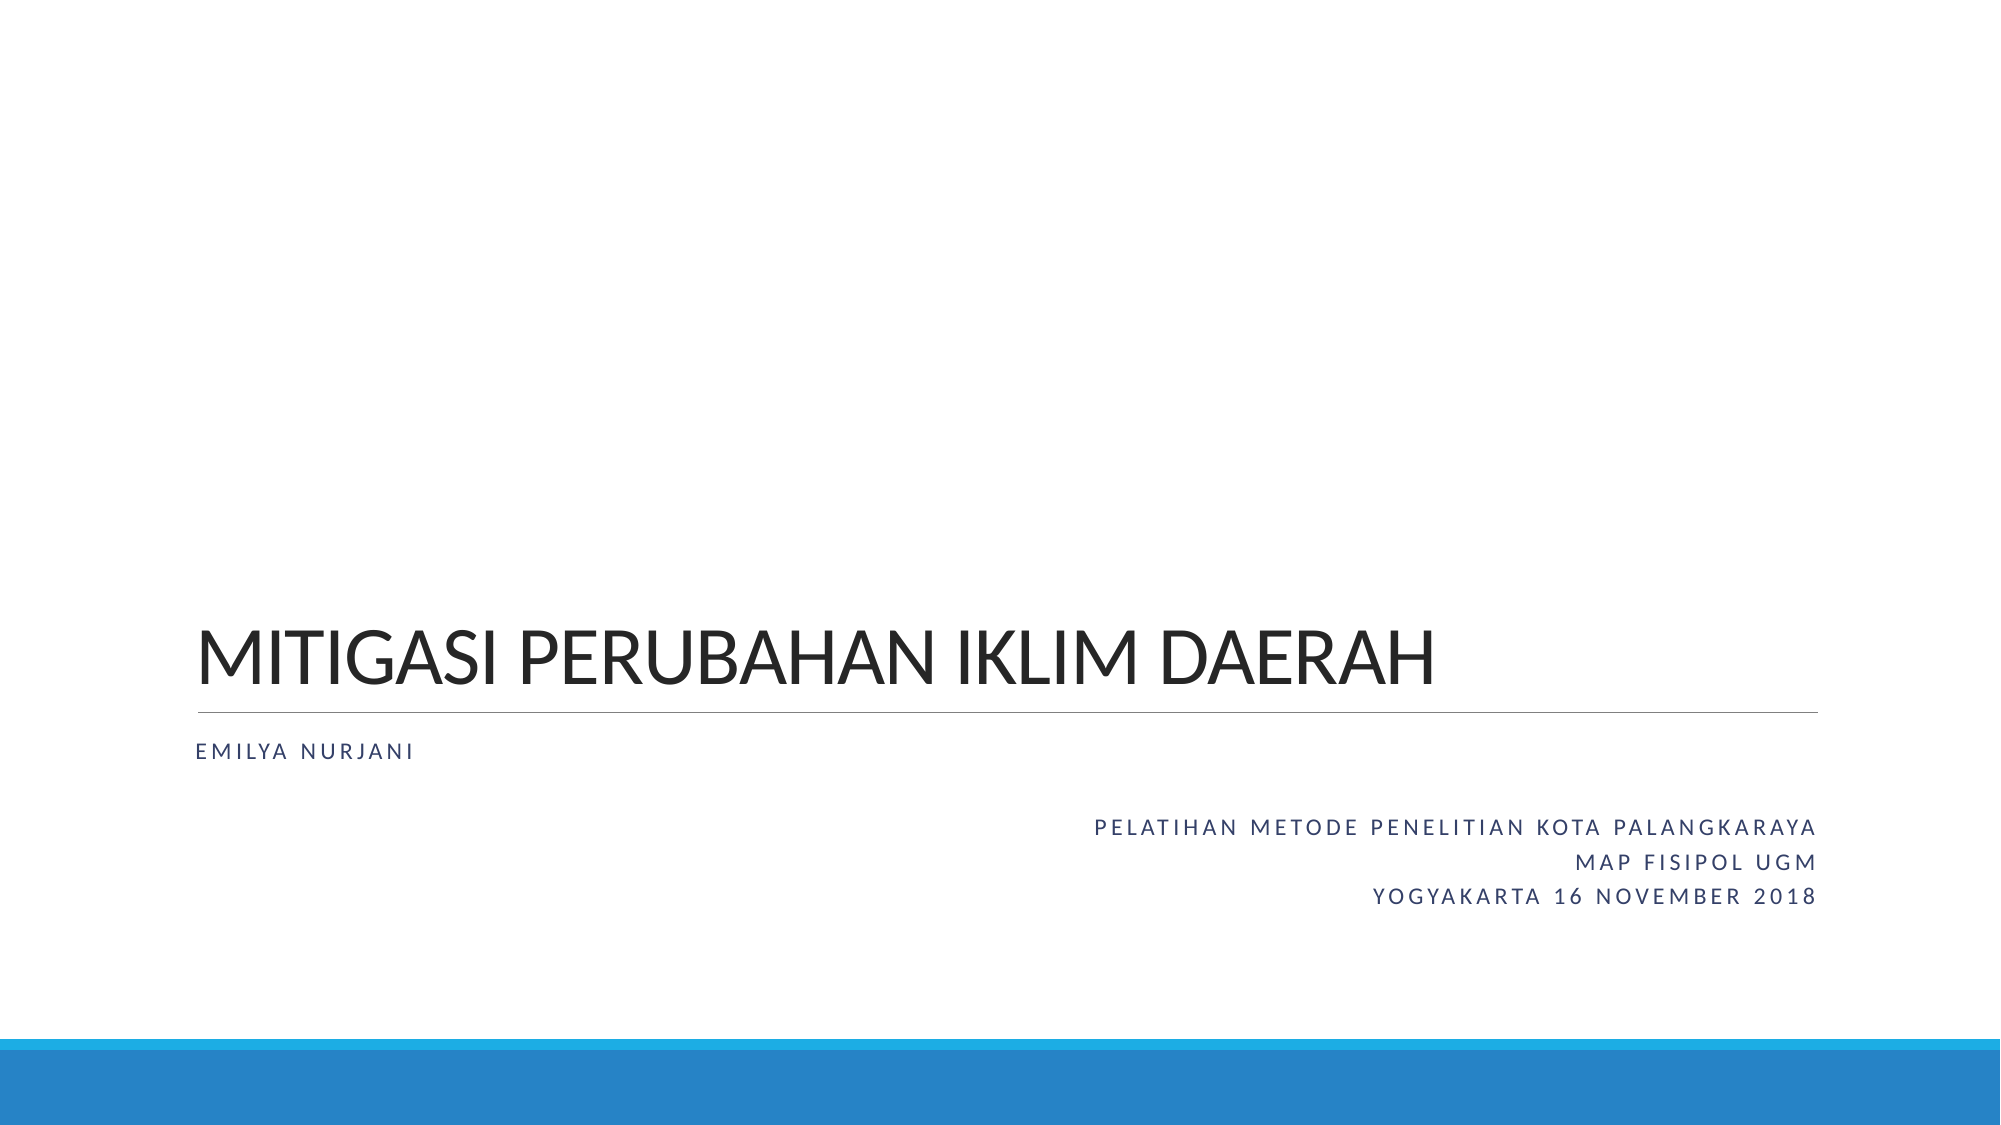

# MITIGASI PERUBAHAN IKLIM DAERAH
Emilya nurjani

Pelatihan metode penelitian kota palangkaraya
MAP fisipol UGM
Yogyakarta 16 November 2018